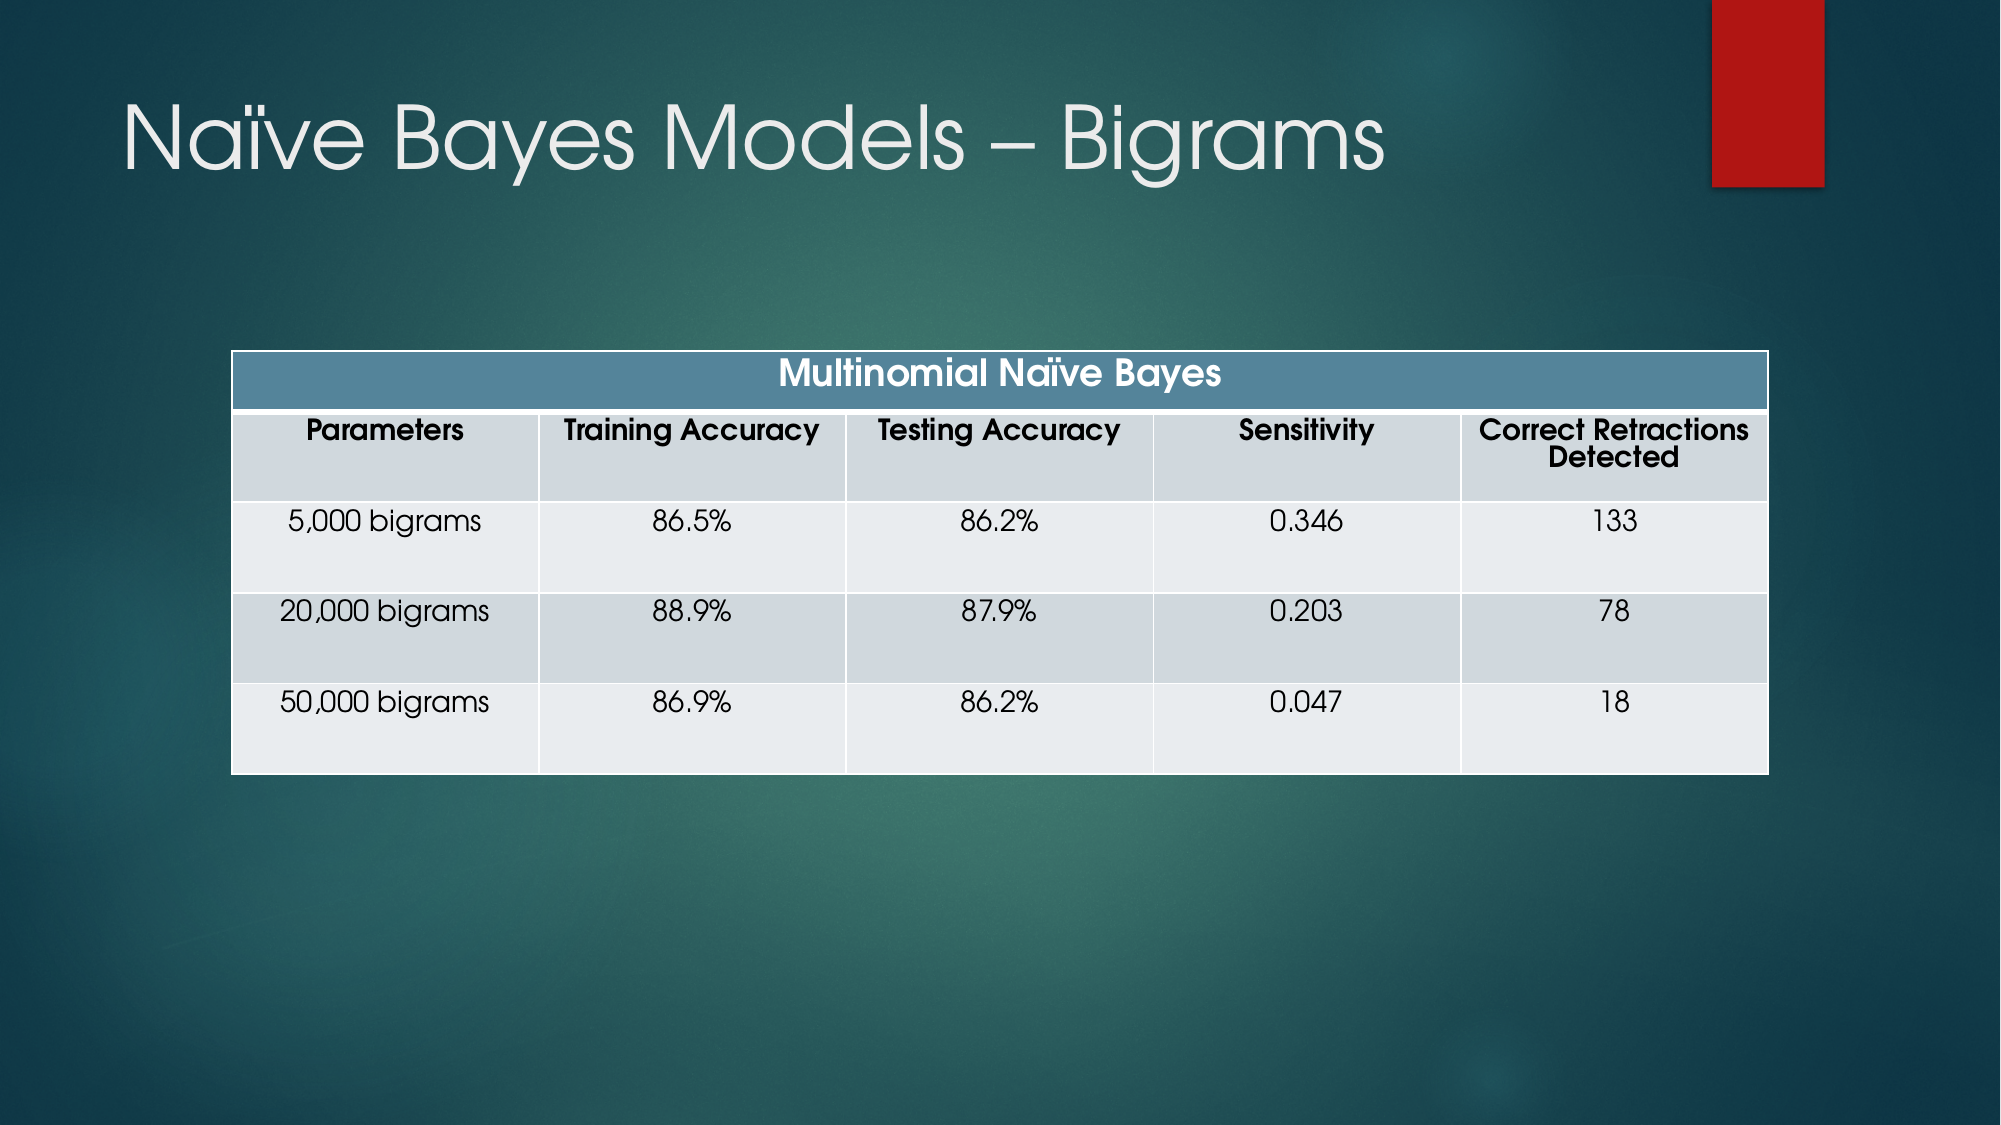

# Naïve Bayes Models – Bigrams
| Multinomial Naïve Bayes |  |  |  |  |
| --- | --- | --- | --- | --- |
| Parameters | Training Accuracy | Testing Accuracy | Sensitivity | Correct Retractions Detected |
| 5,000 bigrams | 86.5% | 86.2% | 0.346 | 133 |
| 20,000 bigrams | 88.9% | 87.9% | 0.203 | 78 |
| 50,000 bigrams | 86.9% | 86.2% | 0.047 | 18 |